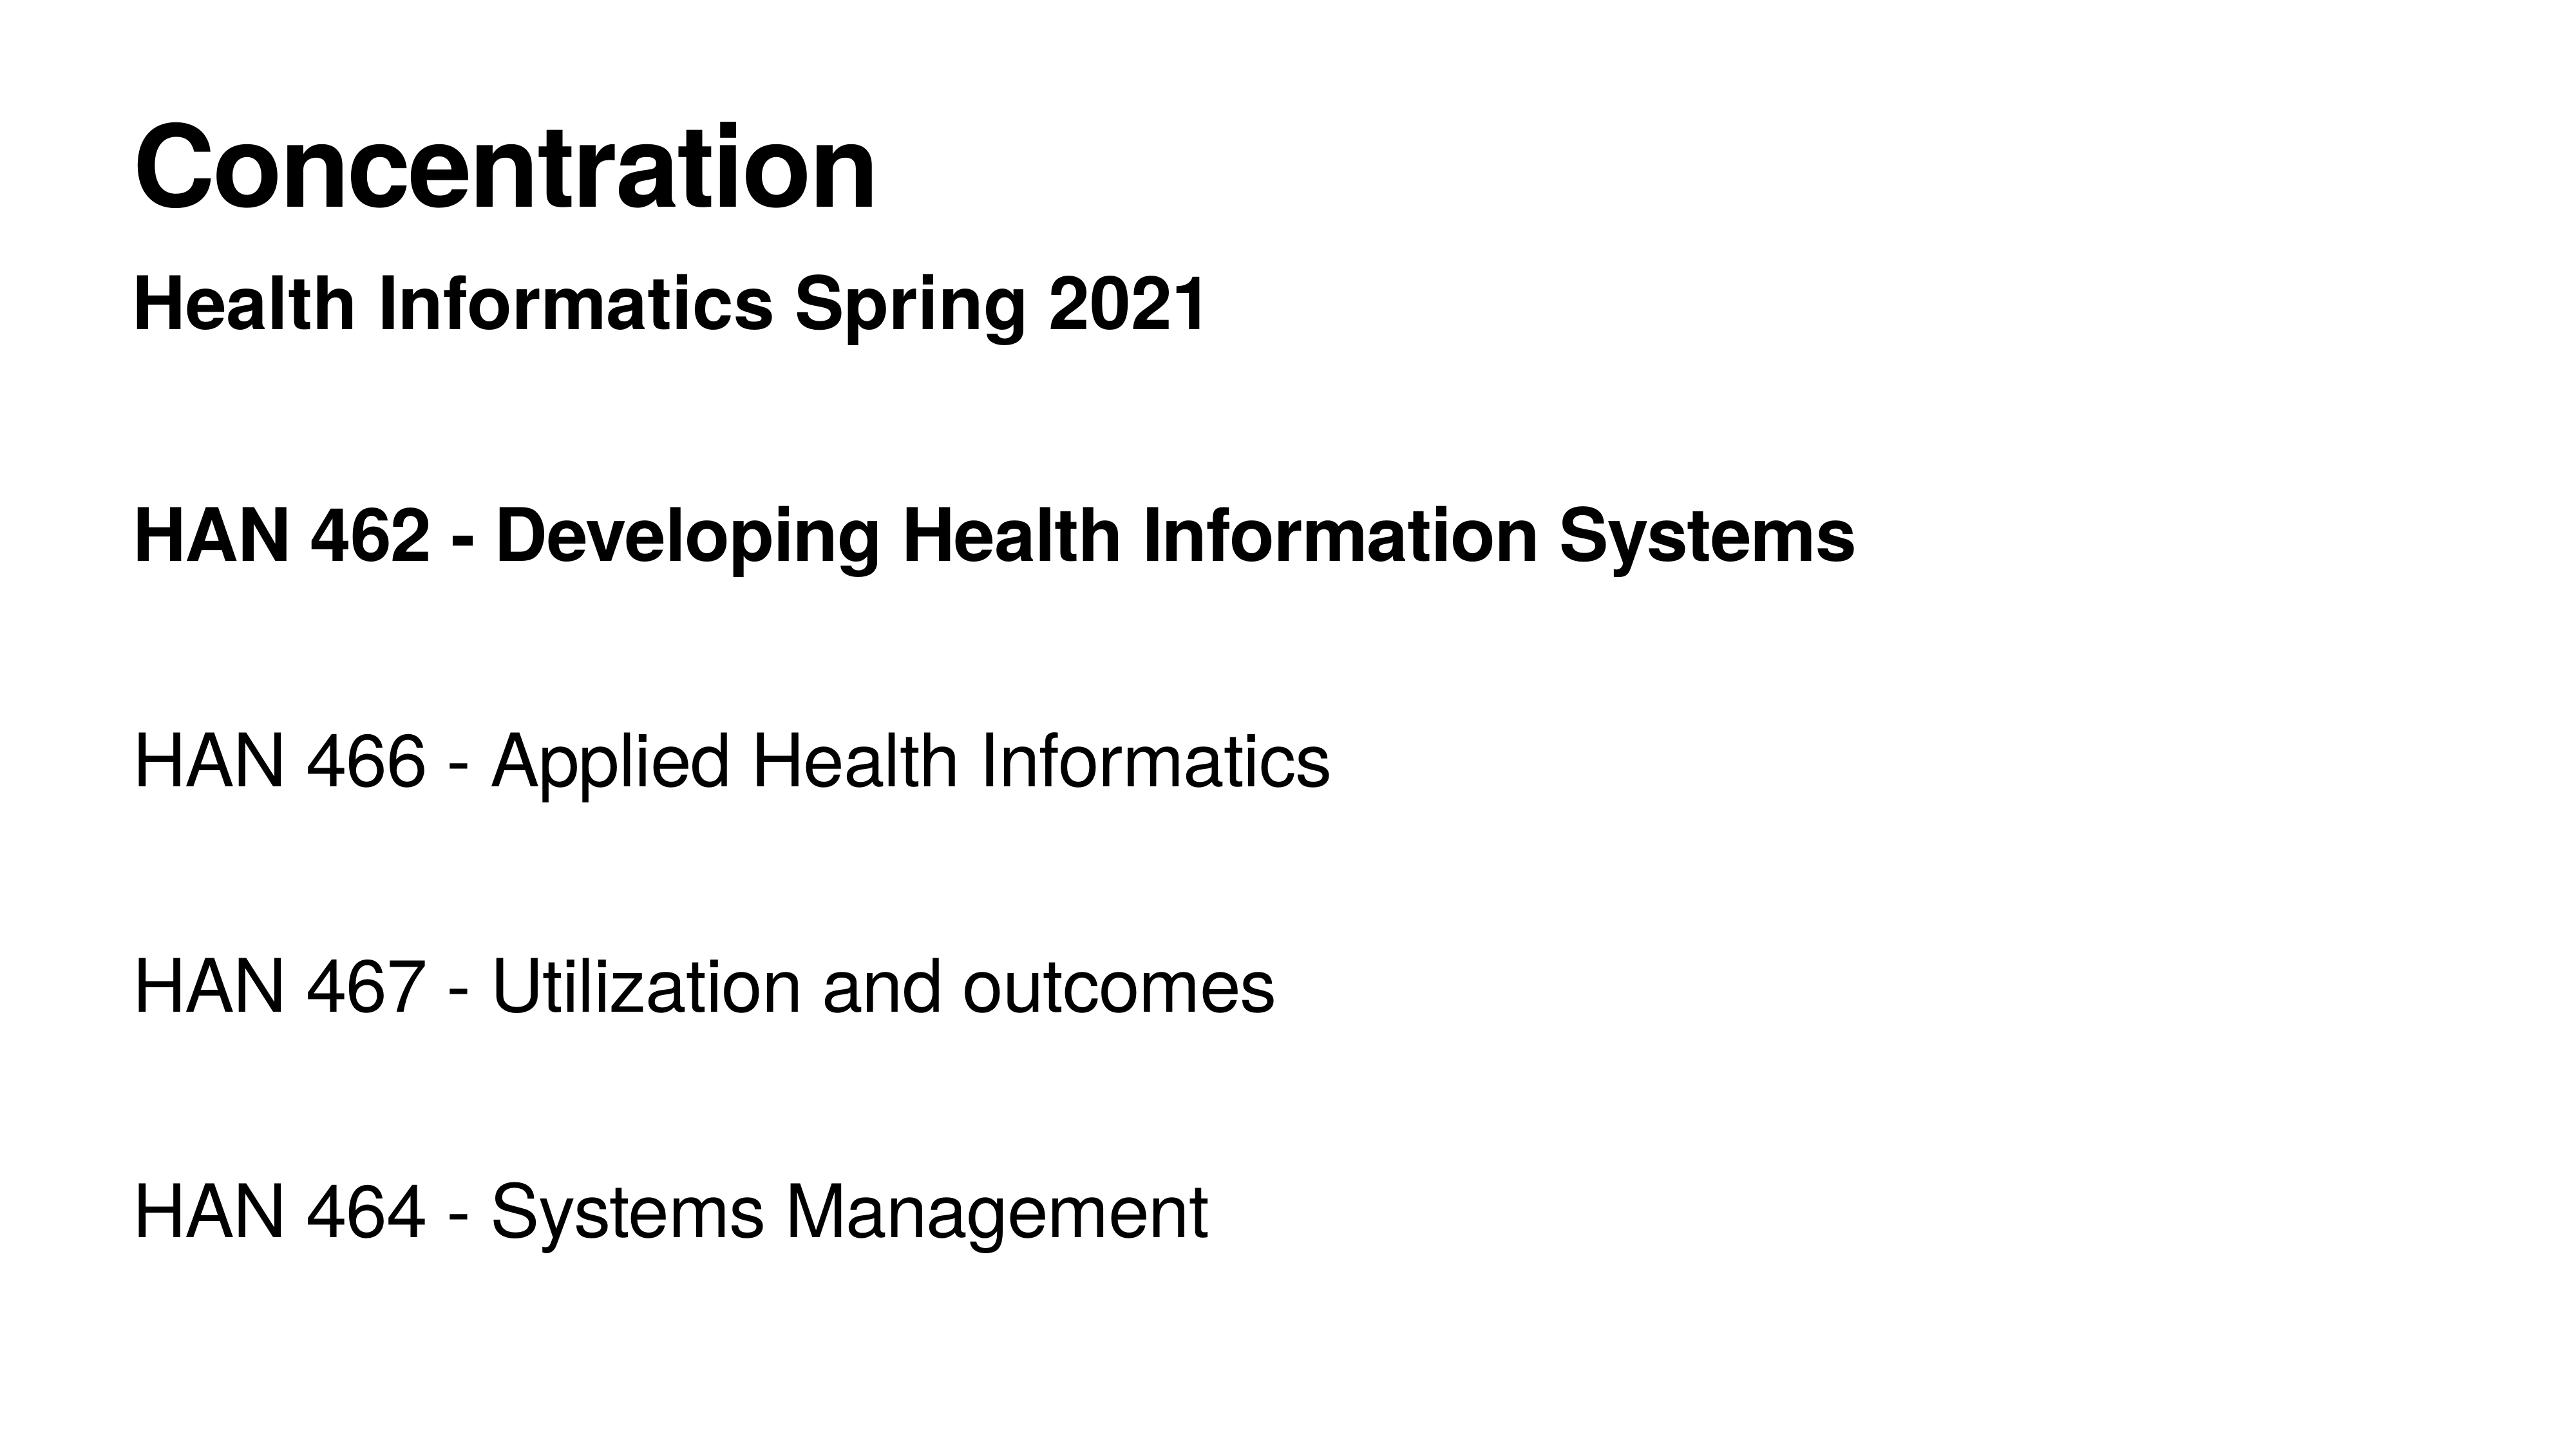

# Concentration
Health Informatics Spring 2021
HAN 462 - Developing Health Information Systems

HAN 466 - Applied Health Informatics

HAN 467 - Utilization and outcomes

HAN 464 - Systems Management